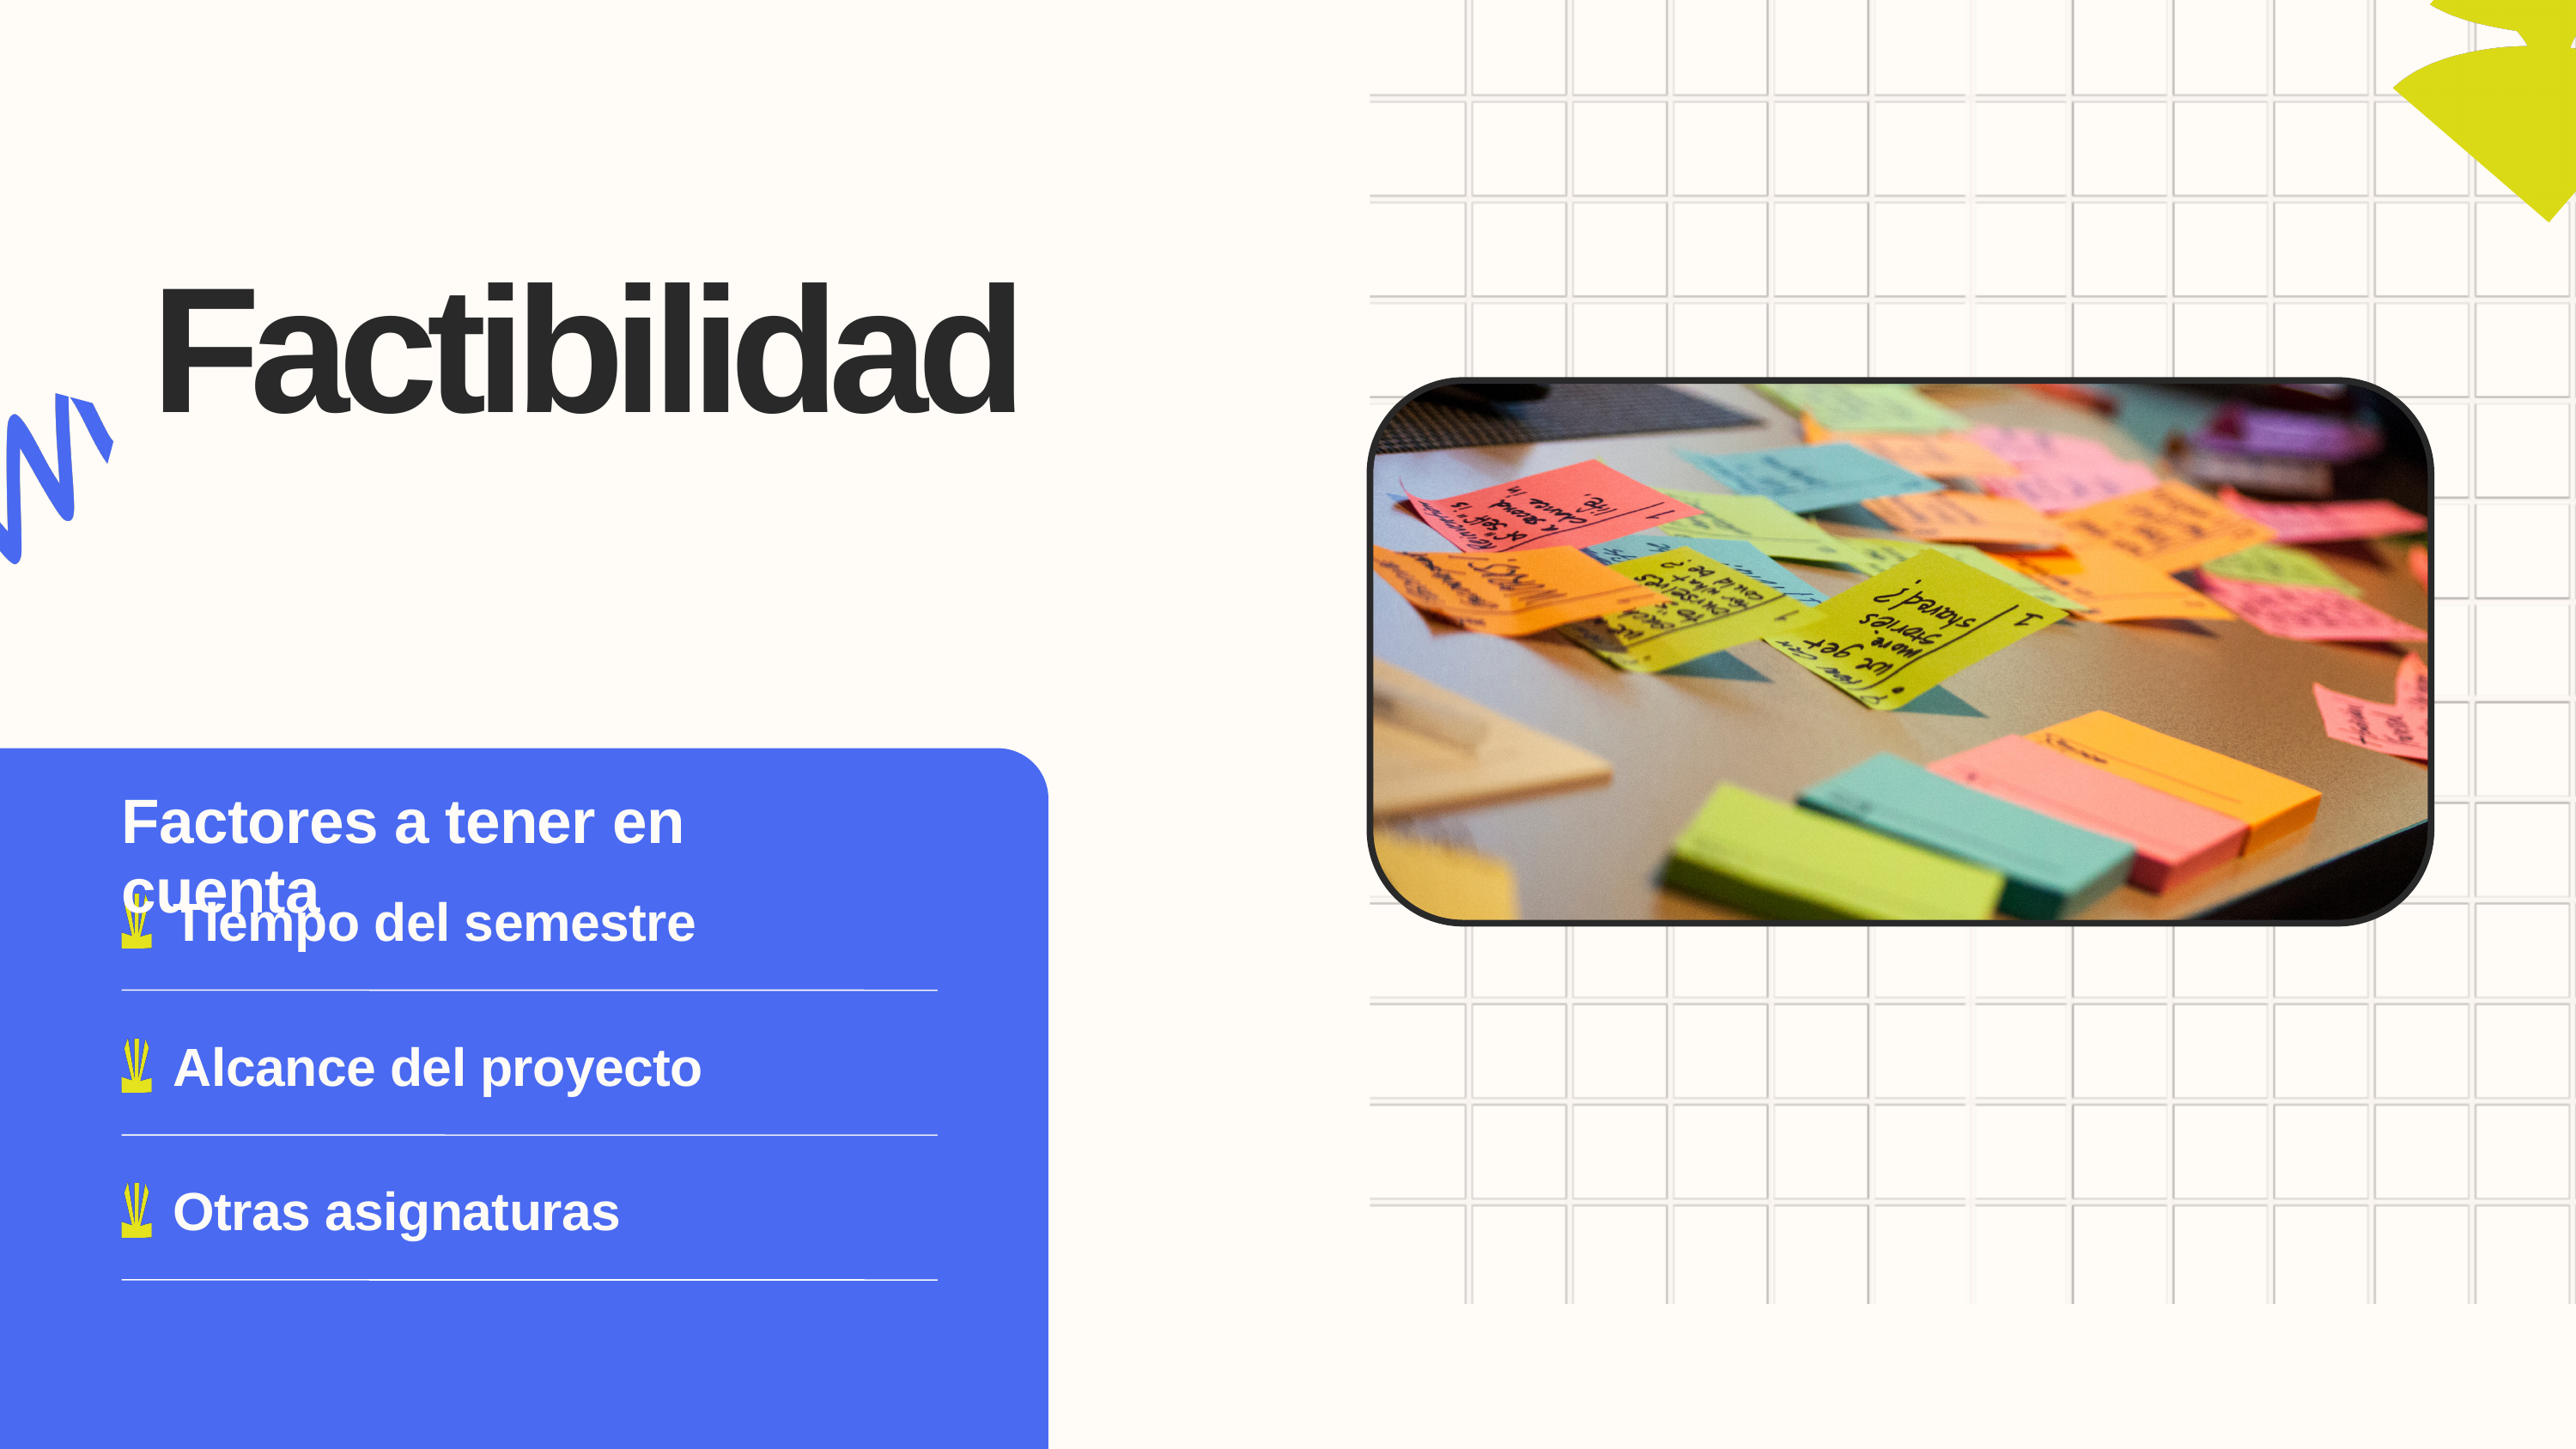

Factibilidad

Factores a tener en cuenta
Tiempo del semestre

Alcance del proyecto

Otras asignaturas